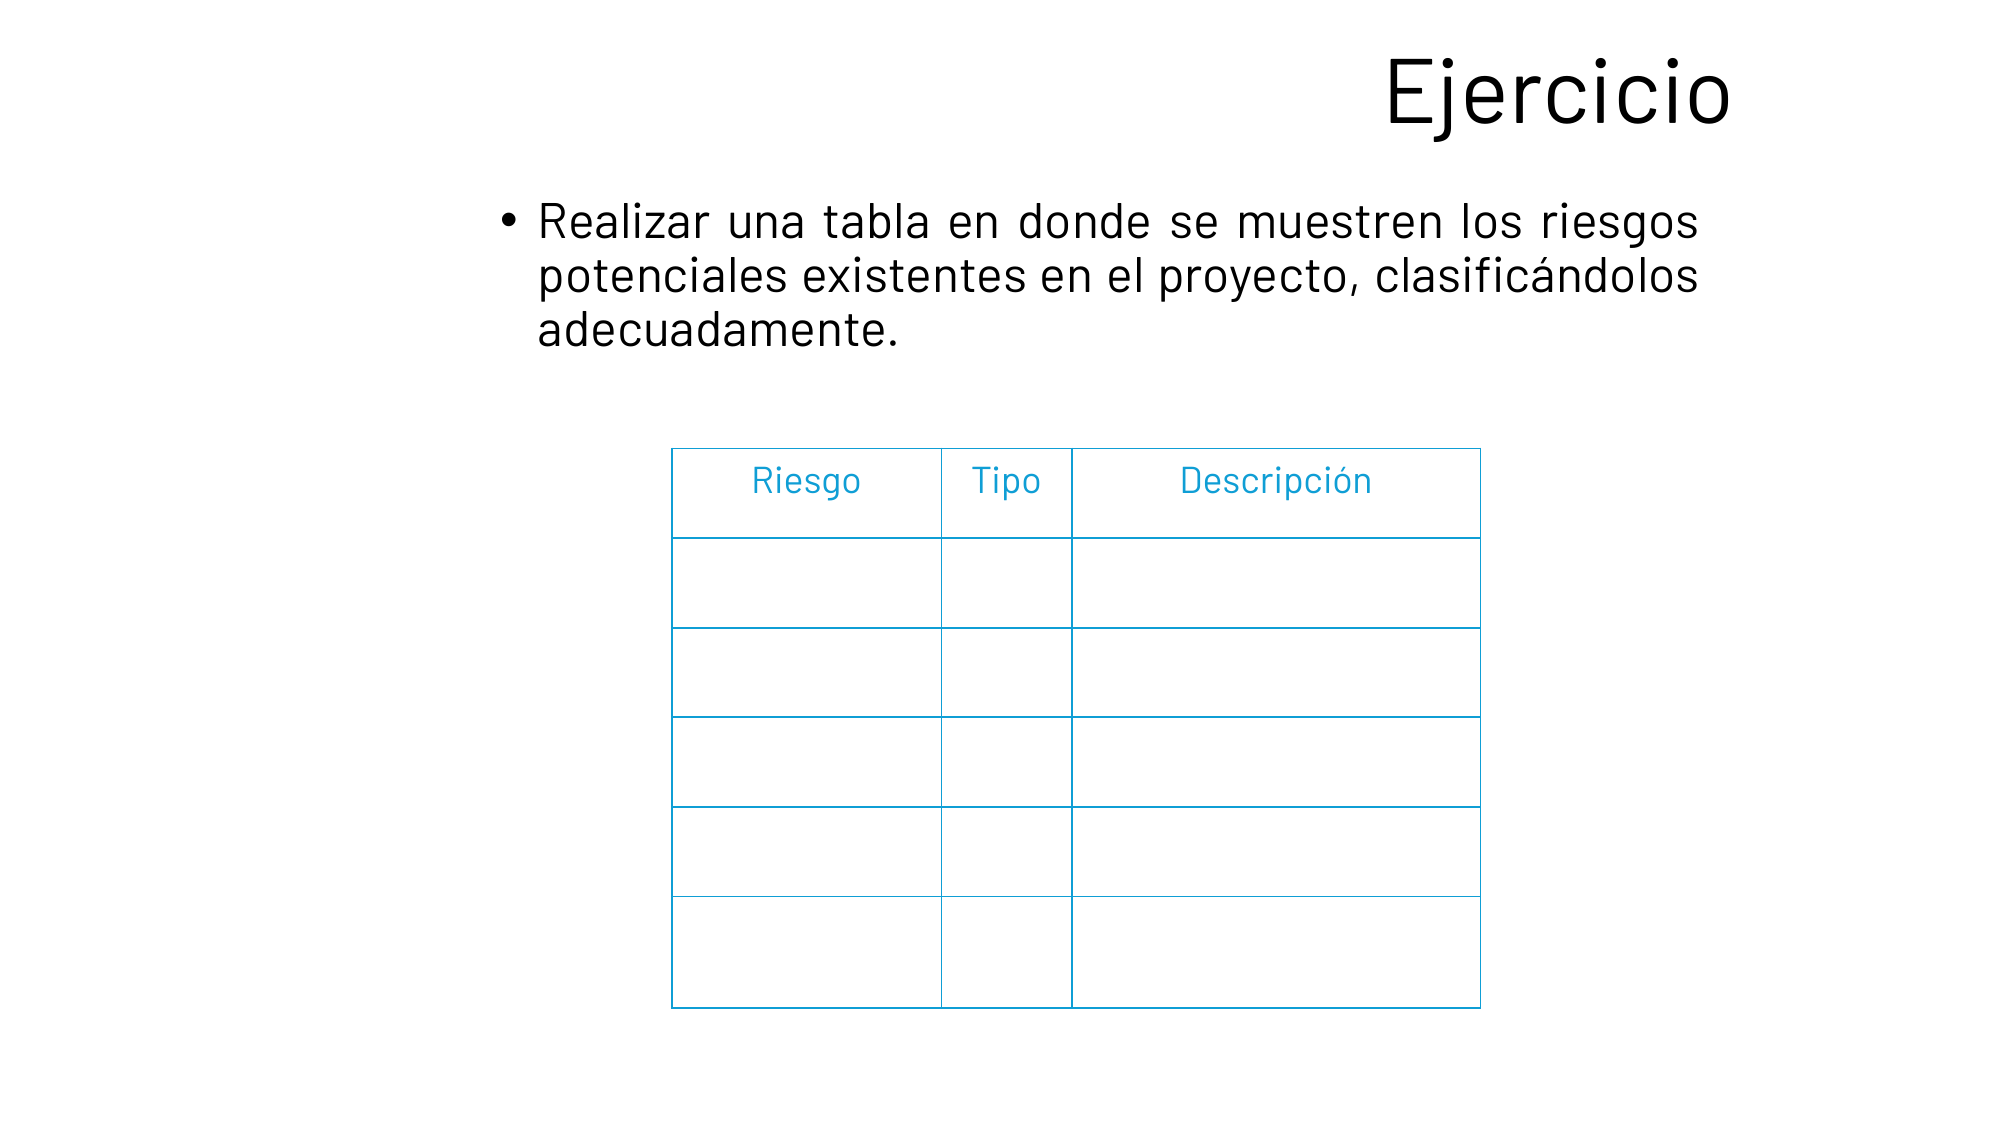

# Ejercicio
Realizar una tabla en donde se muestren los riesgos potenciales existentes en el proyecto, clasificándolos adecuadamente.
| Riesgo | Tipo | Descripción |
| --- | --- | --- |
|  |  |  |
|  |  |  |
|  |  |  |
|  |  |  |
|  |  |  |